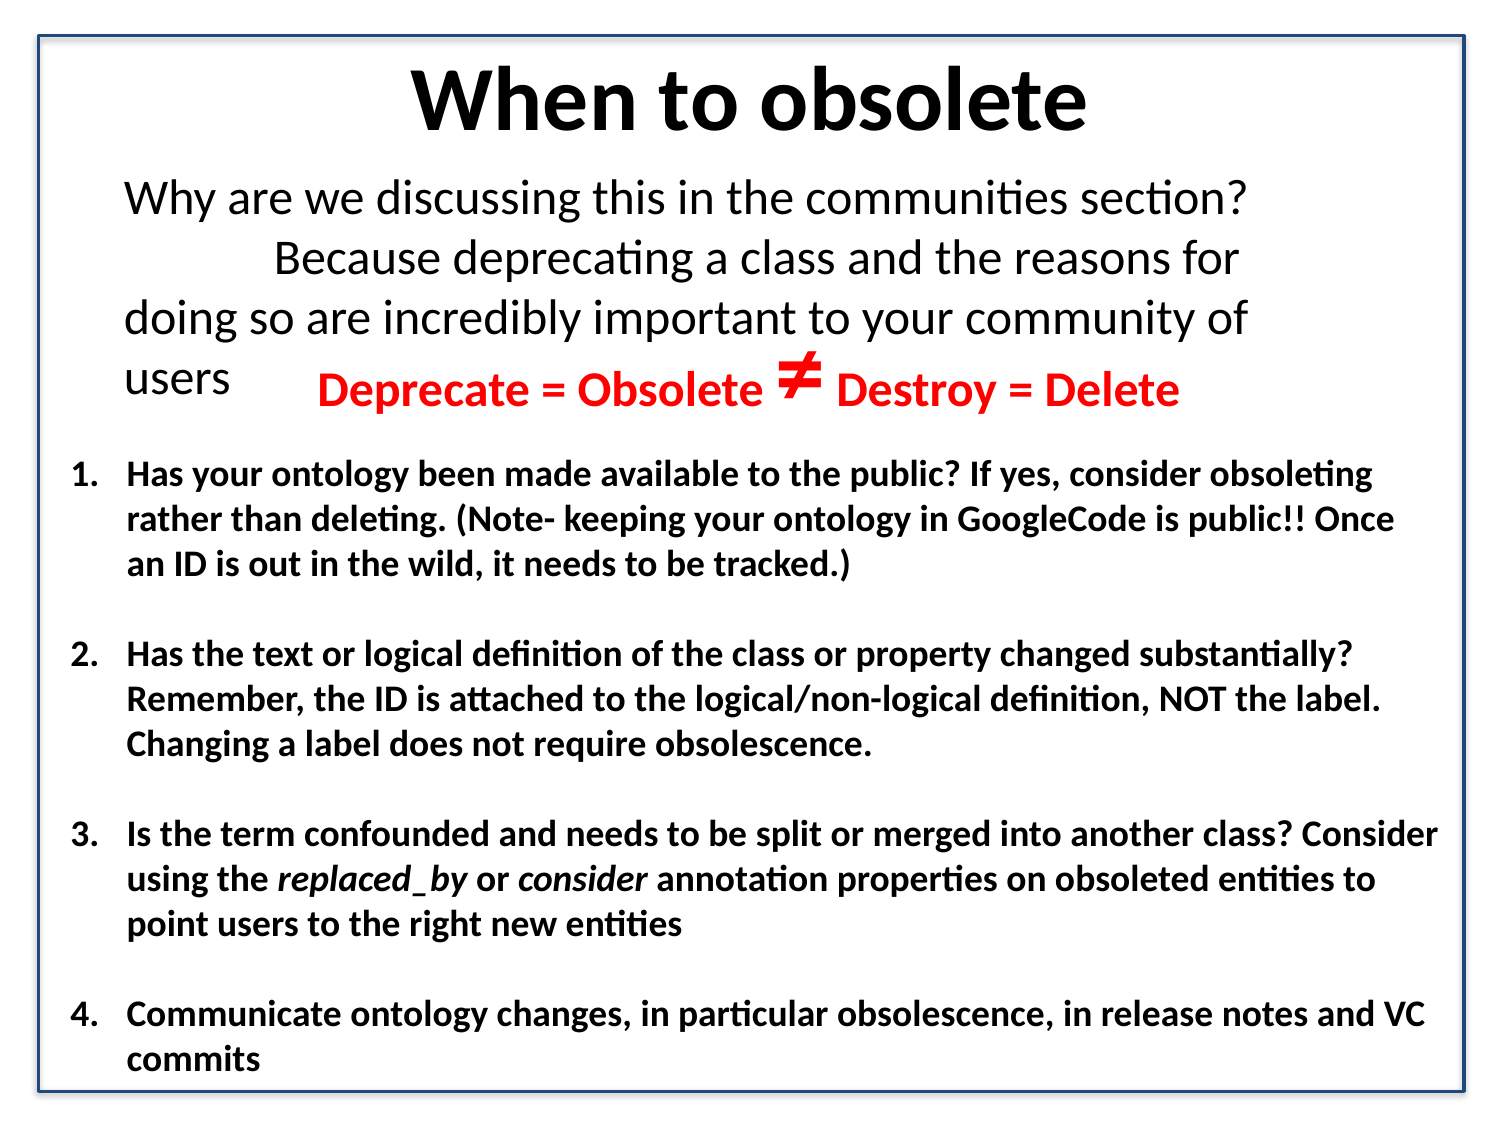

# When to obsolete

Why are we discussing this in the communities section?
	Because deprecating a class and the reasons for doing so are incredibly important to your community of users
Deprecate = Obsolete ≠ Destroy = Delete
Has your ontology been made available to the public? If yes, consider obsoleting rather than deleting. (Note- keeping your ontology in GoogleCode is public!! Once an ID is out in the wild, it needs to be tracked.)

Has the text or logical definition of the class or property changed substantially? Remember, the ID is attached to the logical/non-logical definition, NOT the label. Changing a label does not require obsolescence.

Is the term confounded and needs to be split or merged into another class? Consider using the replaced_by or consider annotation properties on obsoleted entities to point users to the right new entities

Communicate ontology changes, in particular obsolescence, in release notes and VC commits